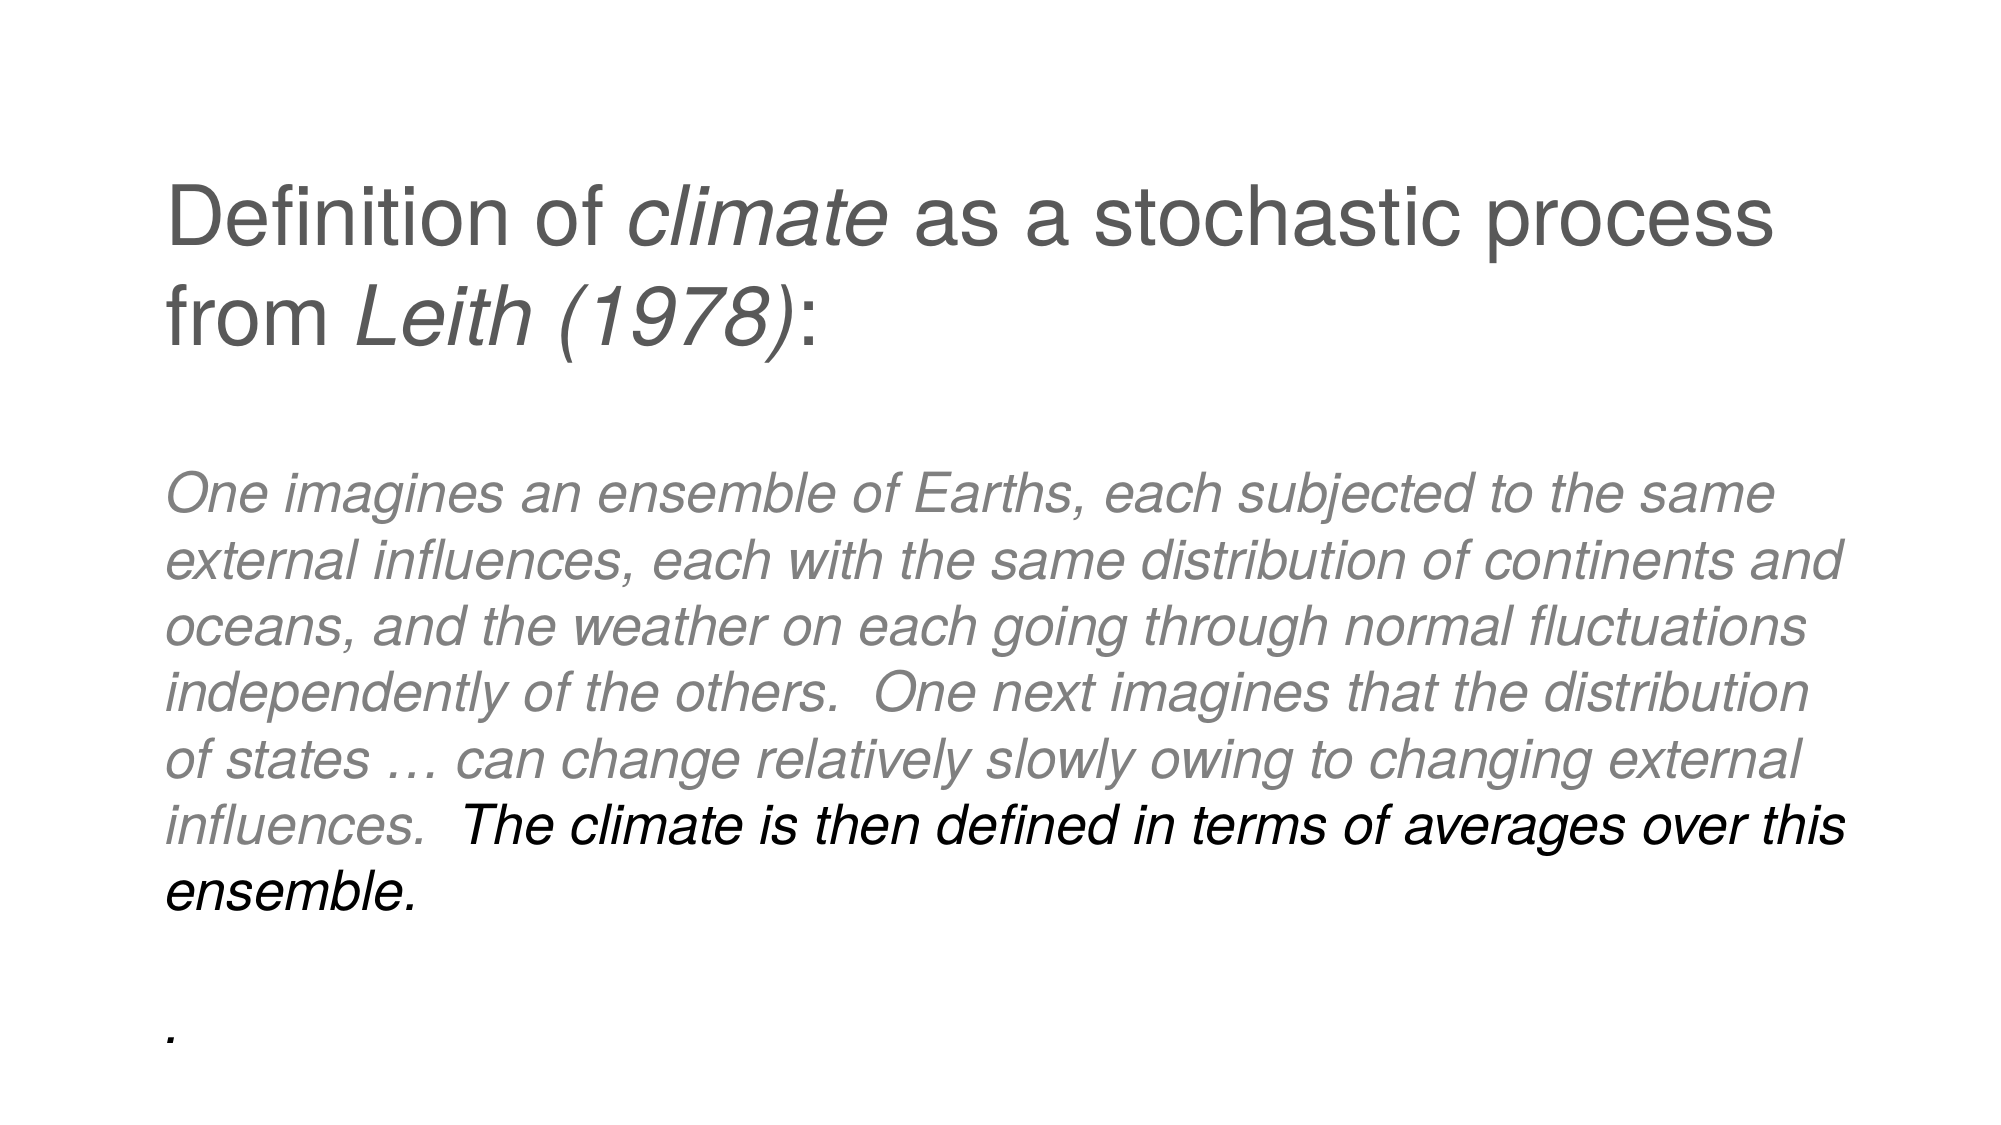

# Definition of climate as a stochastic process from Leith (1978):
One imagines an ensemble of Earths, each subjected to the same external influences, each with the same distribution of continents and oceans, and the weather on each going through normal fluctuations independently of the others.  One next imagines that the distribution of states … can change relatively slowly owing to changing external influences.  The climate is then defined in terms of averages over this ensemble.

.